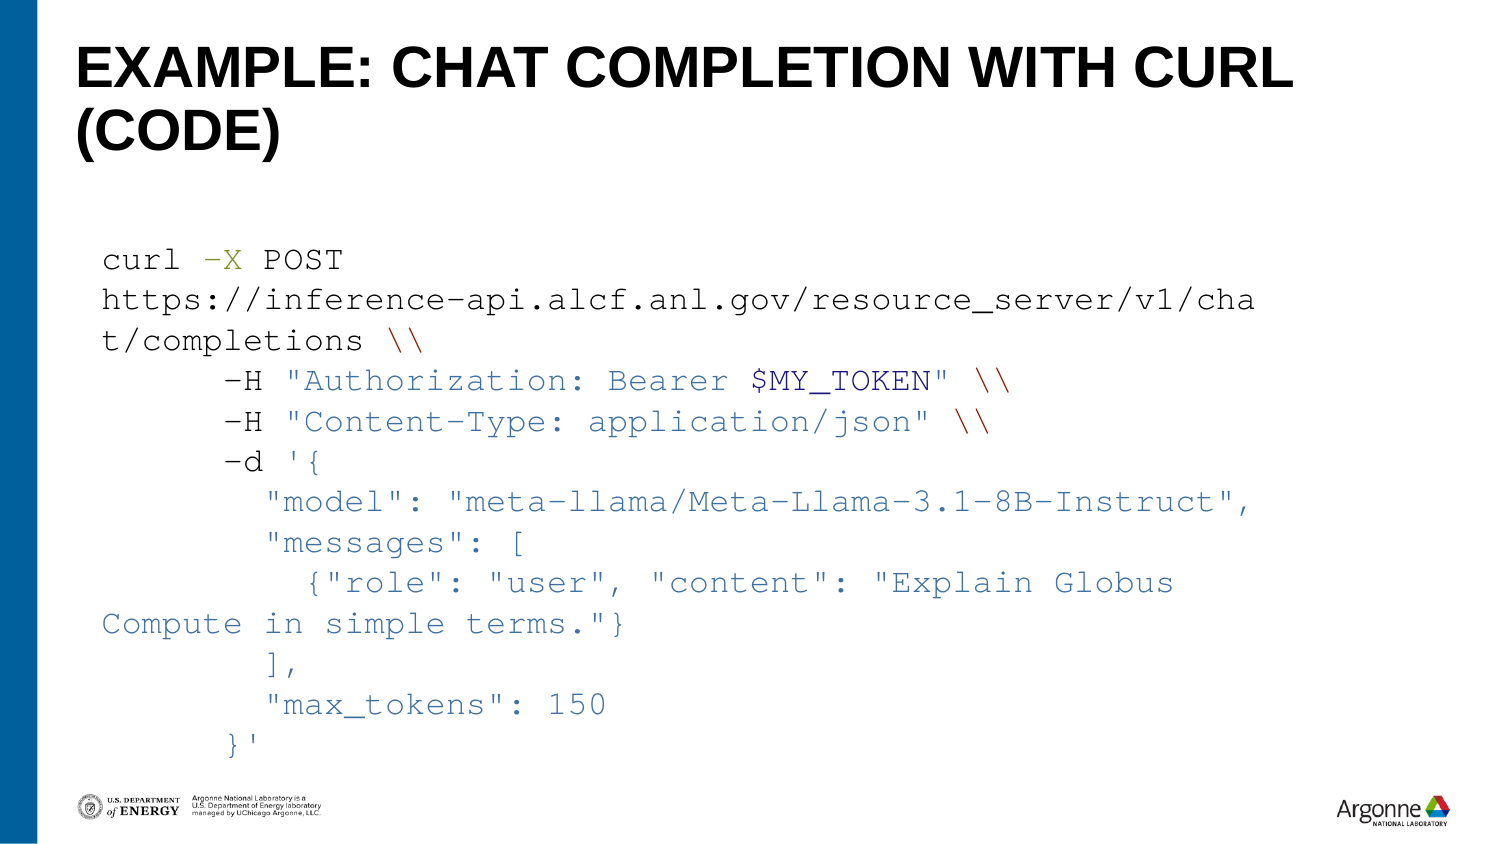

# Example: Chat Completion with cURL (Code)
curl -X POST https://inference-api.alcf.anl.gov/resource_server/v1/chat/completions \\
      -H "Authorization: Bearer $MY_TOKEN" \\
      -H "Content-Type: application/json" \\
      -d '{
        "model": "meta-llama/Meta-Llama-3.1-8B-Instruct",
        "messages": [
          {"role": "user", "content": "Explain Globus Compute in simple terms."}
        ],
        "max_tokens": 150
      }'